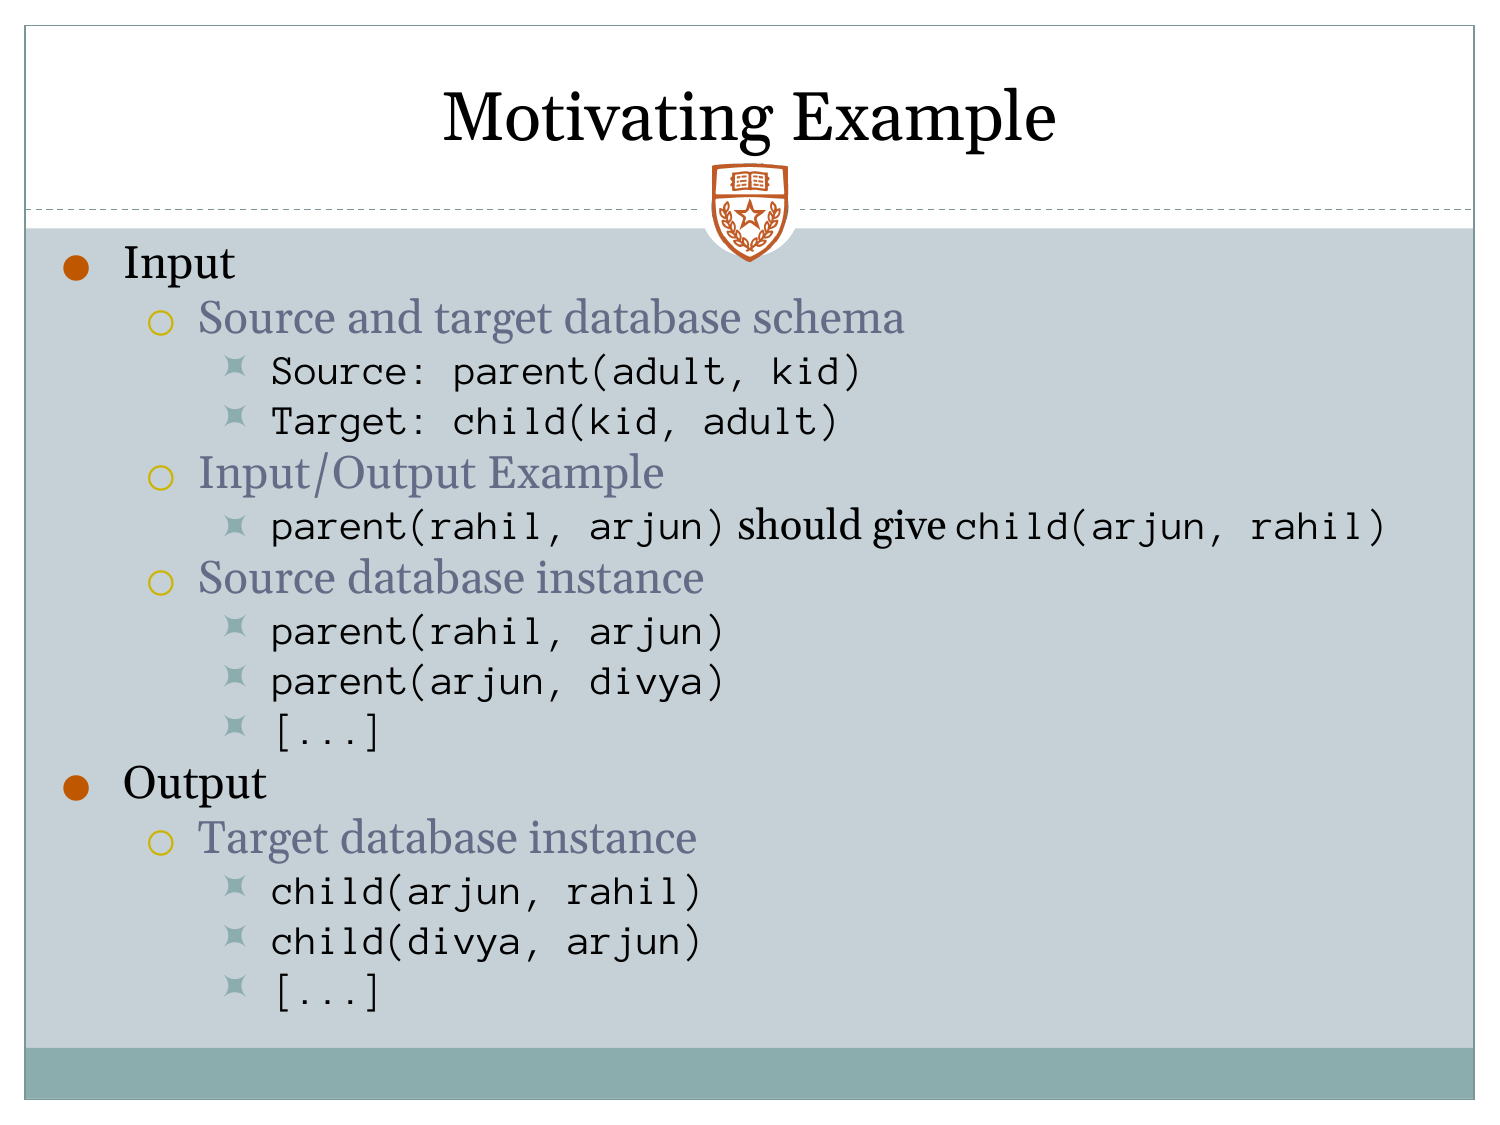

# Motivating Example
Input
Source and target database schema
Source: parent(adult, kid)
Target: child(kid, adult)
Input/Output Example
parent(rahil, arjun) should give child(arjun, rahil)
Source database instance
parent(rahil, arjun)
parent(arjun, divya)
[...]
Output
Target database instance
child(arjun, rahil)
child(divya, arjun)
[...]